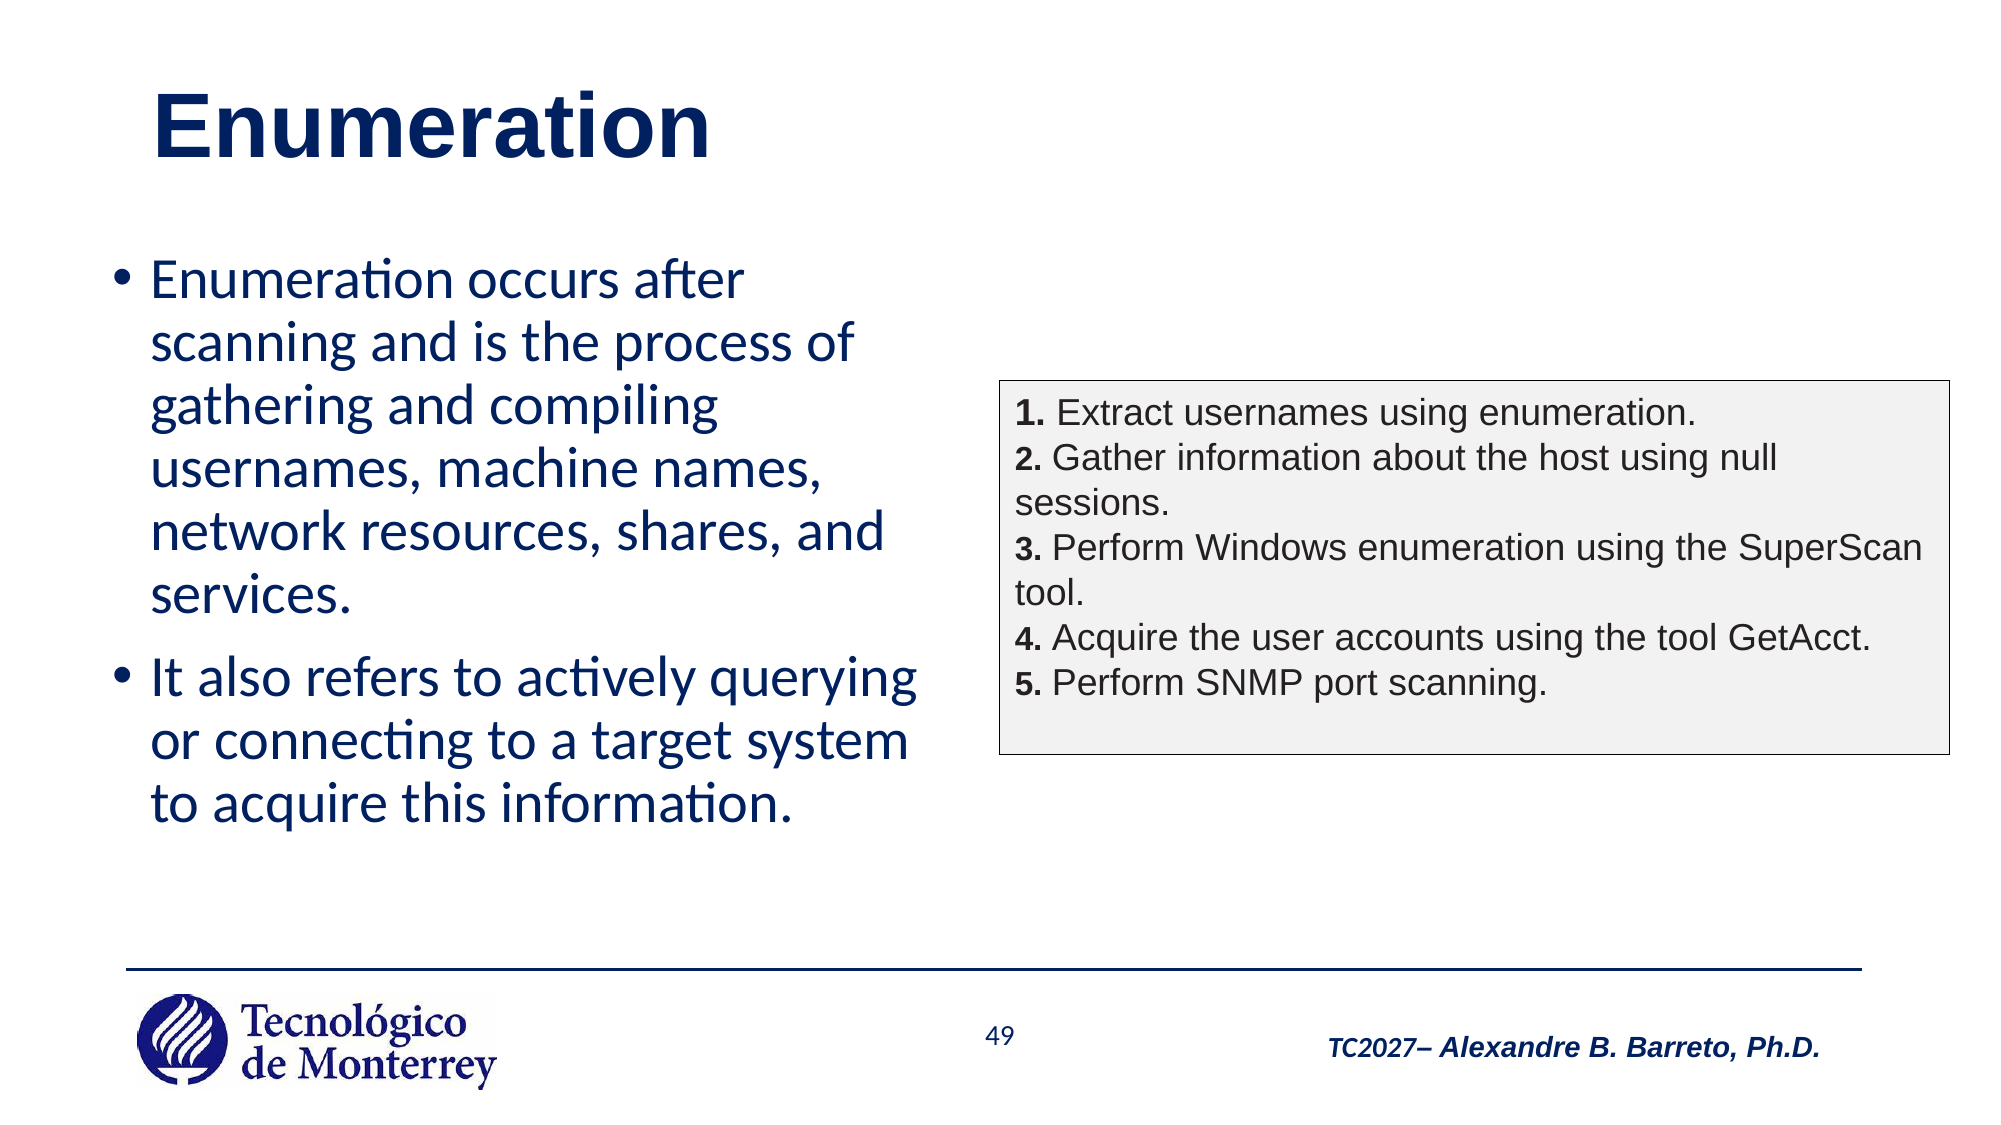

# Enumeration
Enumeration occurs after scanning and is the process of gathering and compiling usernames, machine names, network resources, shares, and services.
It also refers to actively querying or connecting to a target system to acquire this information.
1. Extract usernames using enumeration.
2. Gather information about the host using null sessions.
3. Perform Windows enumeration using the SuperScan tool.
4. Acquire the user accounts using the tool GetAcct.
5. Perform SNMP port scanning.